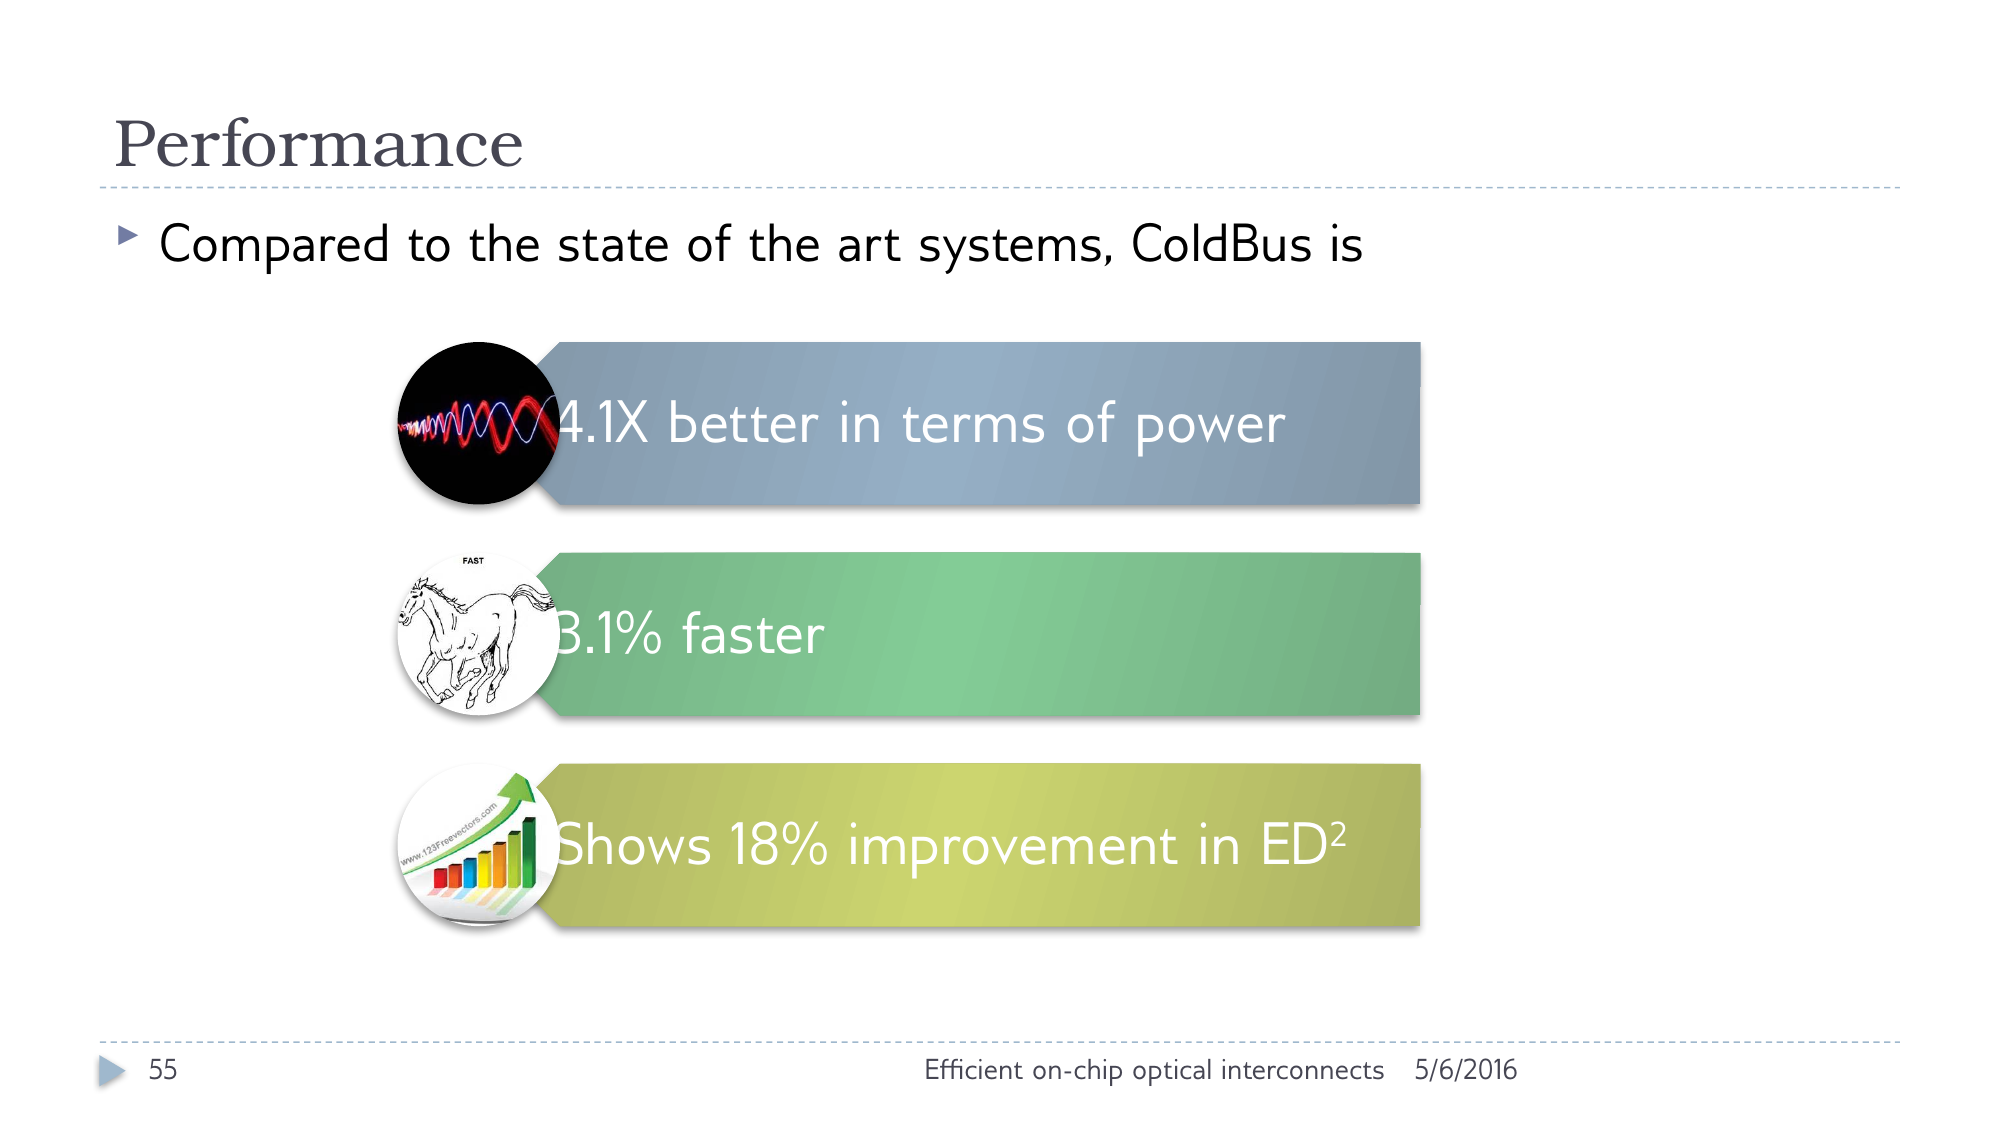

# Performance
Compared to the state of the art systems, ColdBus is
4.1X better in terms of power
3.1% faster
Shows 18% improvement in ED2
55
Efficient on-chip optical interconnects
5/6/2016